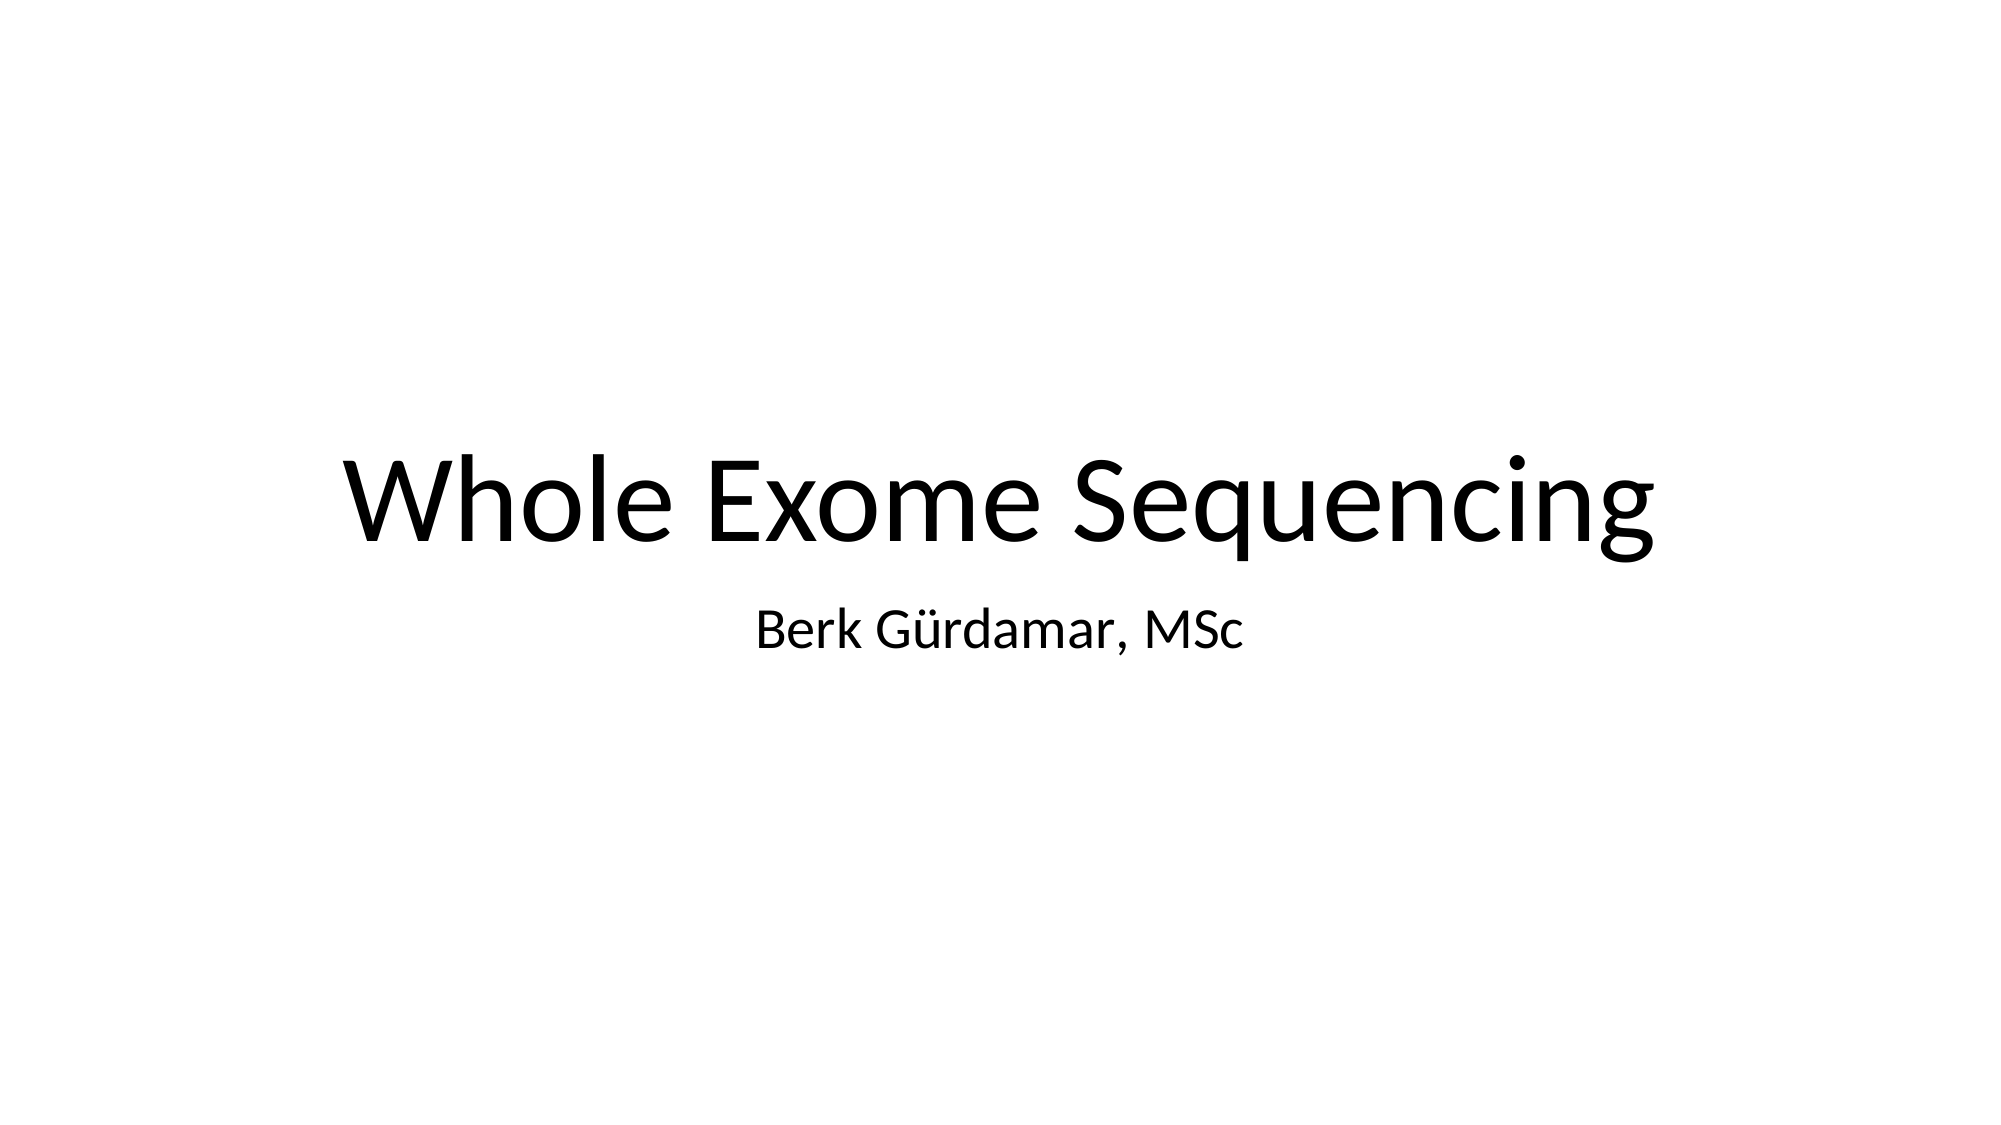

# Whole Exome Sequencing
Berk Gürdamar, MSc